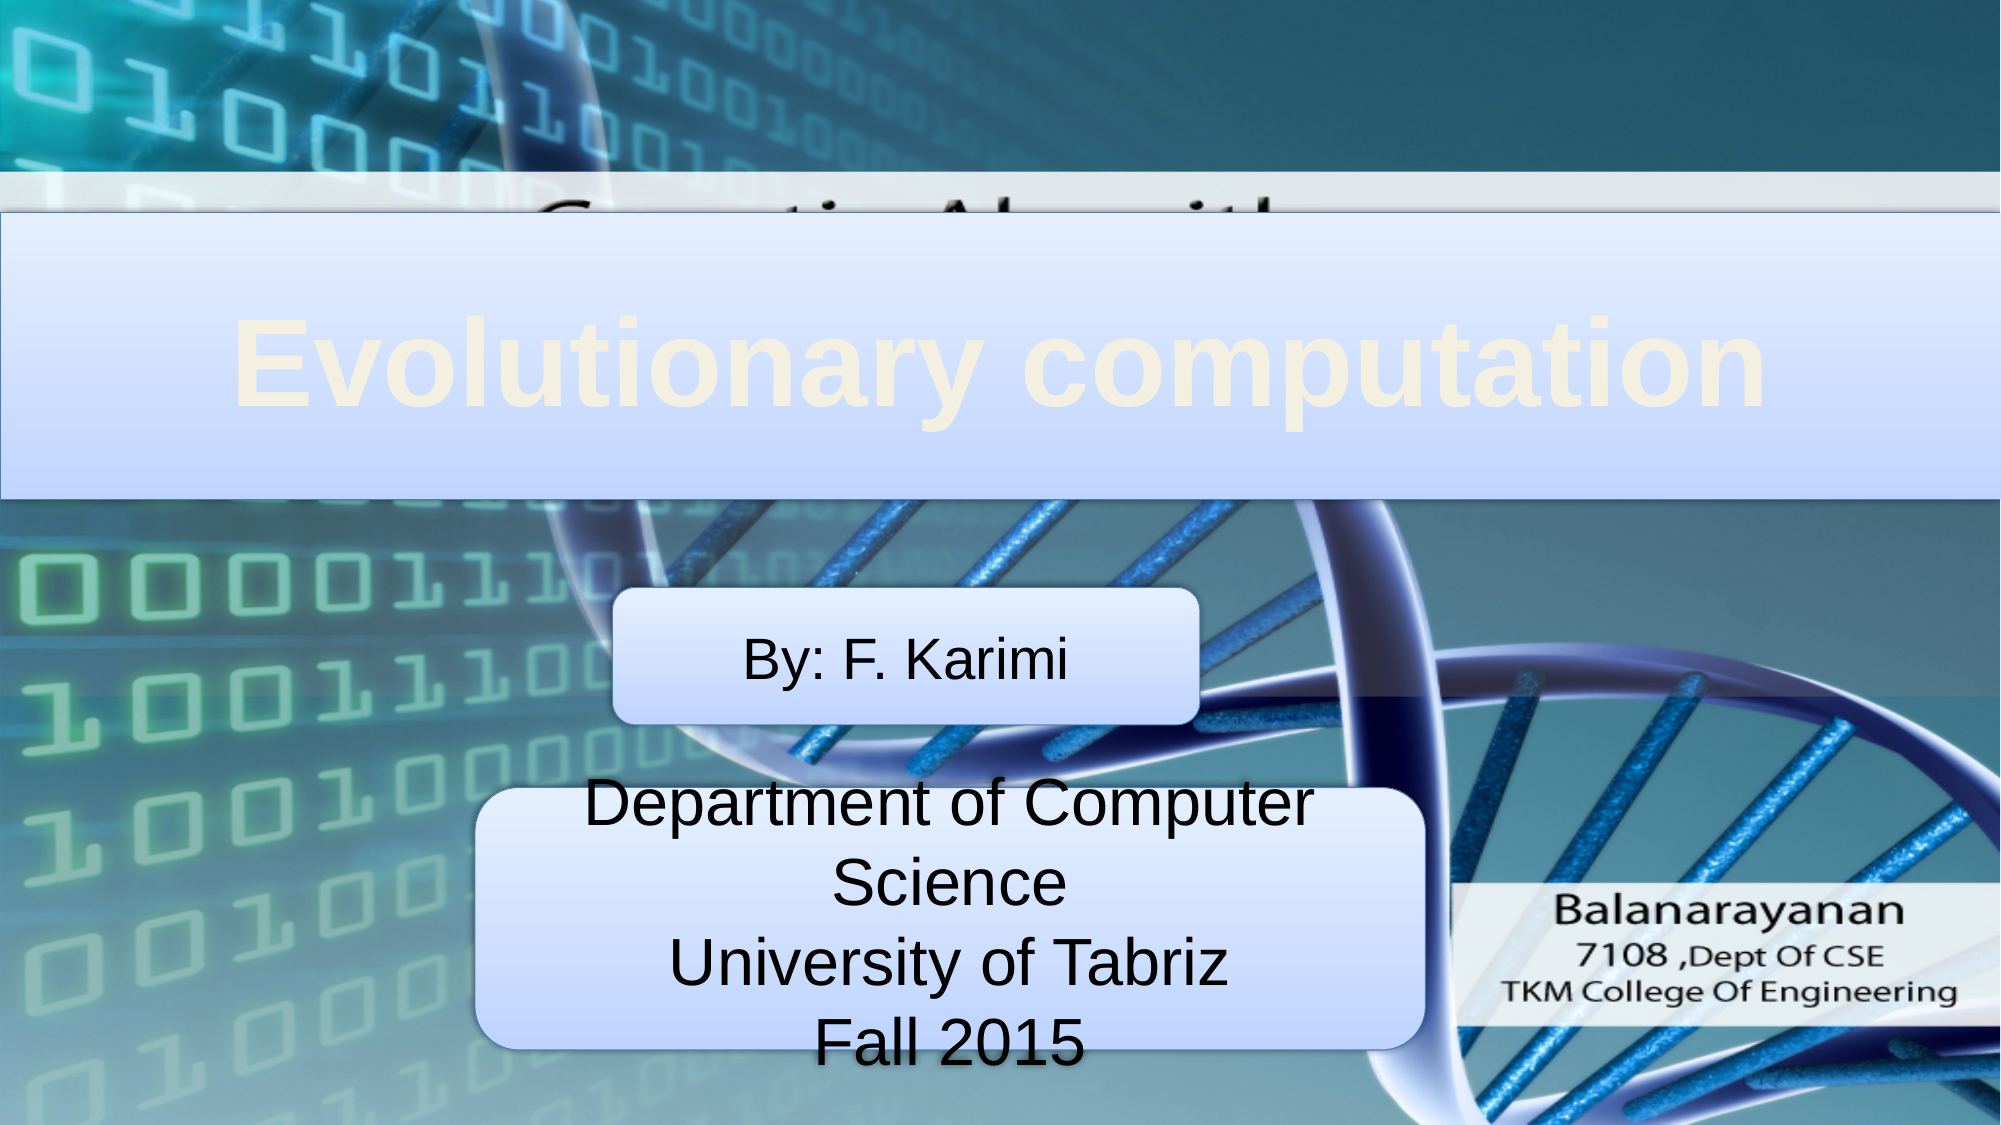

Evolutionary computation
By: F. Karimi
Department of Computer Science
University of Tabriz
Fall 2015